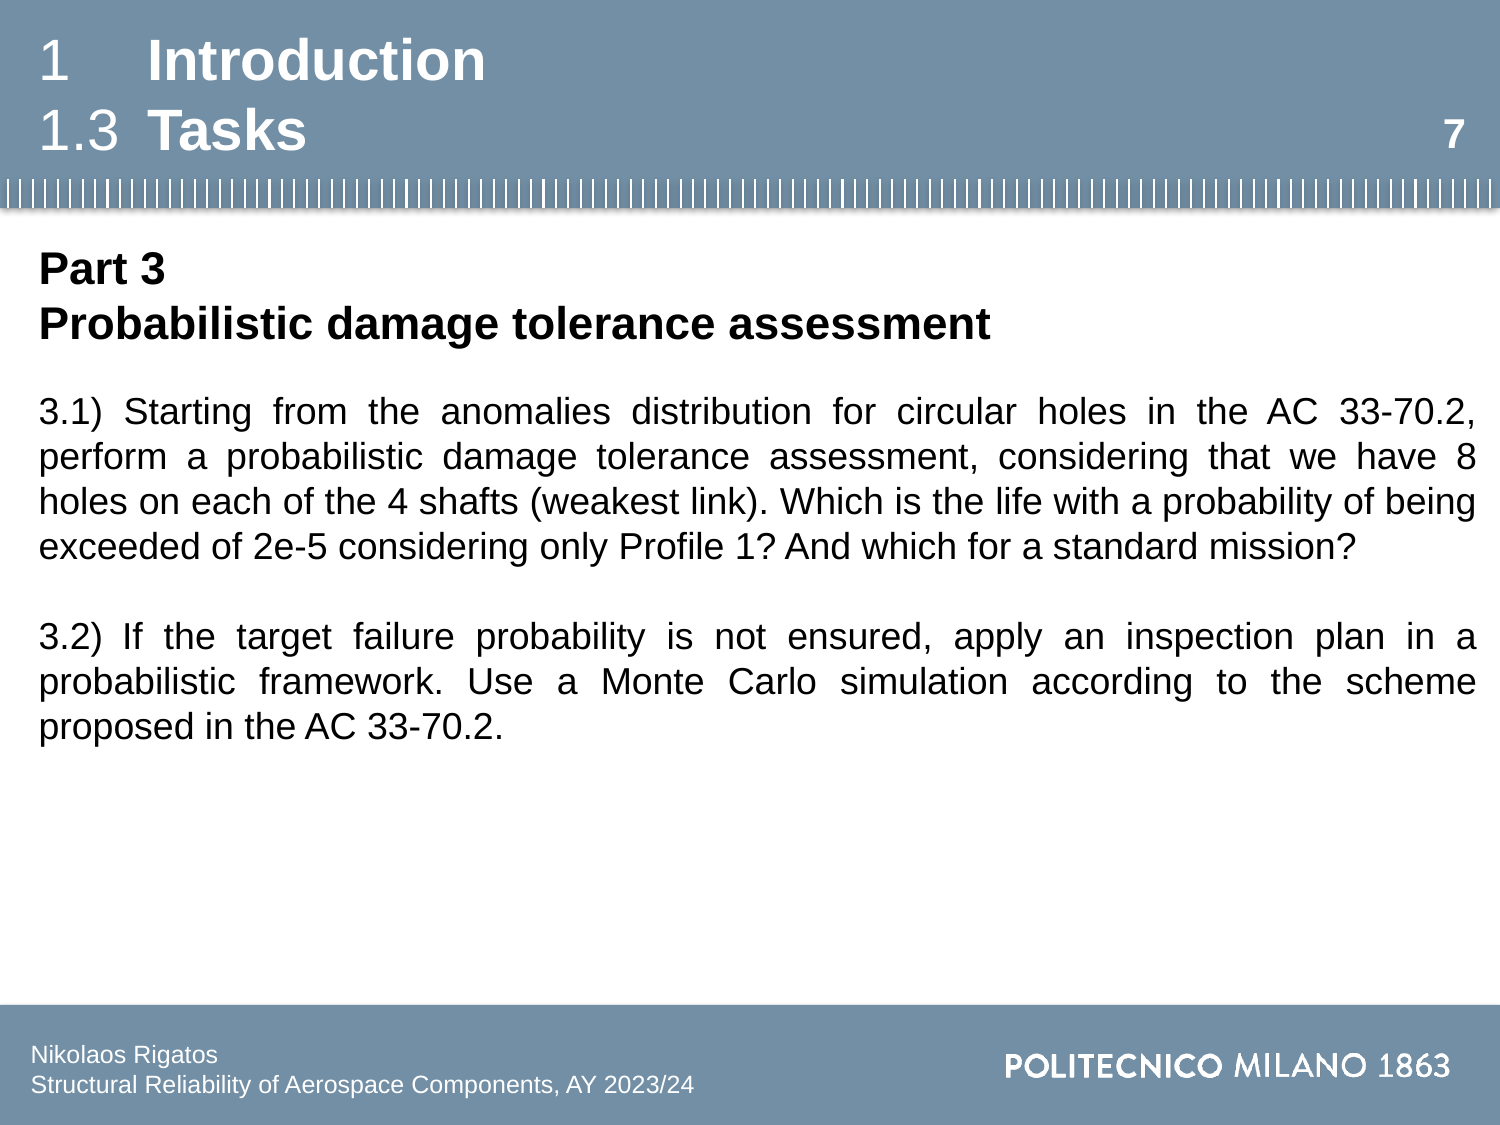

Introduction
Tasks
1
1.3
7
Part 3
Probabilistic damage tolerance assessment
3.1) Starting from the anomalies distribution for circular holes in the AC 33-70.2, perform a probabilistic damage tolerance assessment, considering that we have 8 holes on each of the 4 shafts (weakest link). Which is the life with a probability of being exceeded of 2e-5 considering only Profile 1? And which for a standard mission?

3.2) If the target failure probability is not ensured, apply an inspection plan in a probabilistic framework. Use a Monte Carlo simulation according to the scheme proposed in the AC 33-70.2.
Nikolaos Rigatos
Structural Reliability of Aerospace Components, AY 2023/24